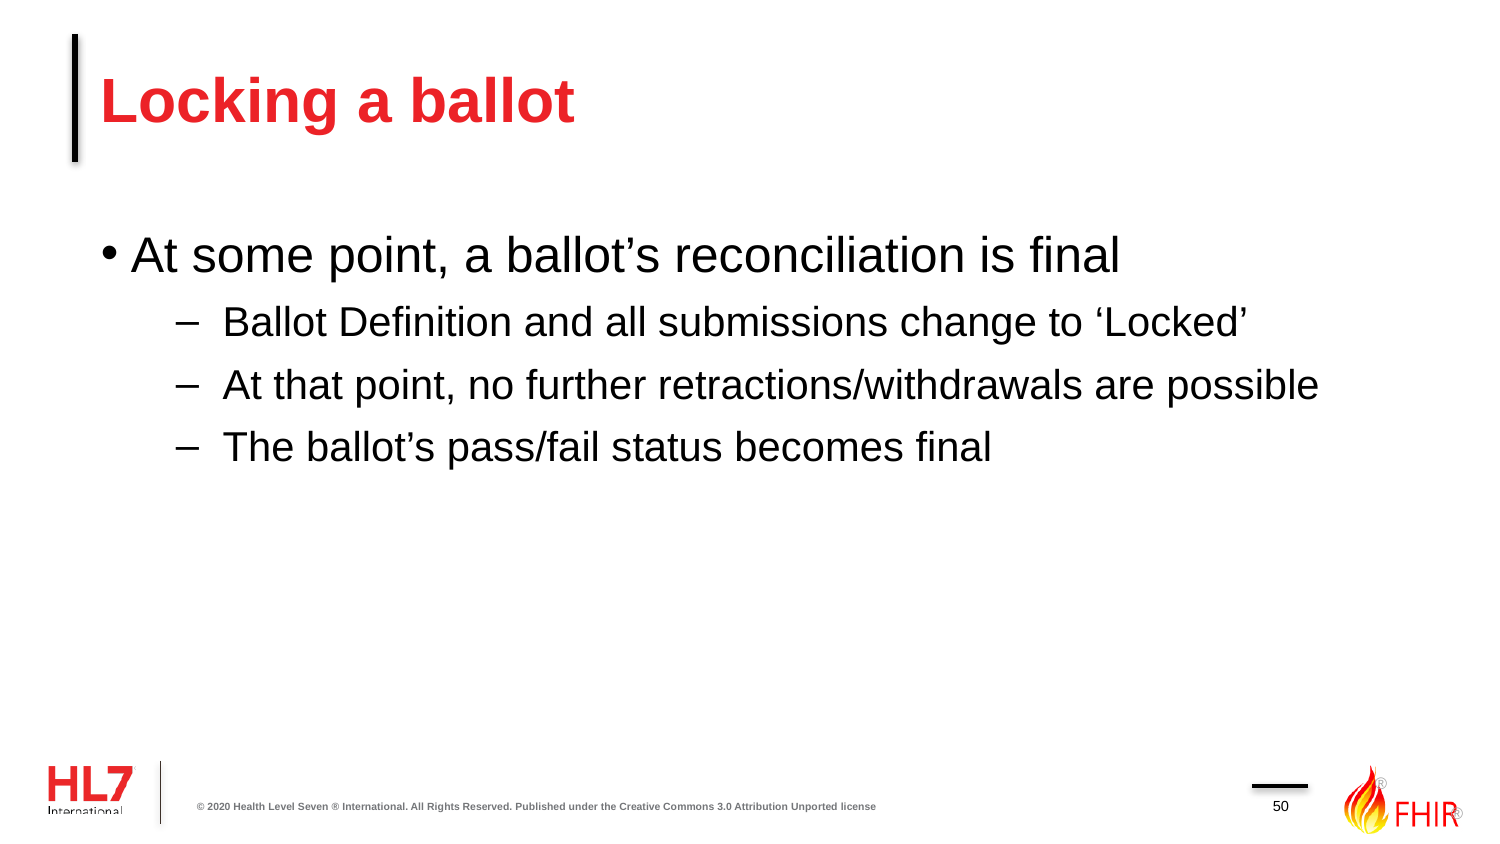

# Locking a ballot
At some point, a ballot’s reconciliation is final
Ballot Definition and all submissions change to ‘Locked’
At that point, no further retractions/withdrawals are possible
The ballot’s pass/fail status becomes final
50
© 2020 Health Level Seven ® International. All Rights Reserved. Published under the Creative Commons 3.0 Attribution Unported license